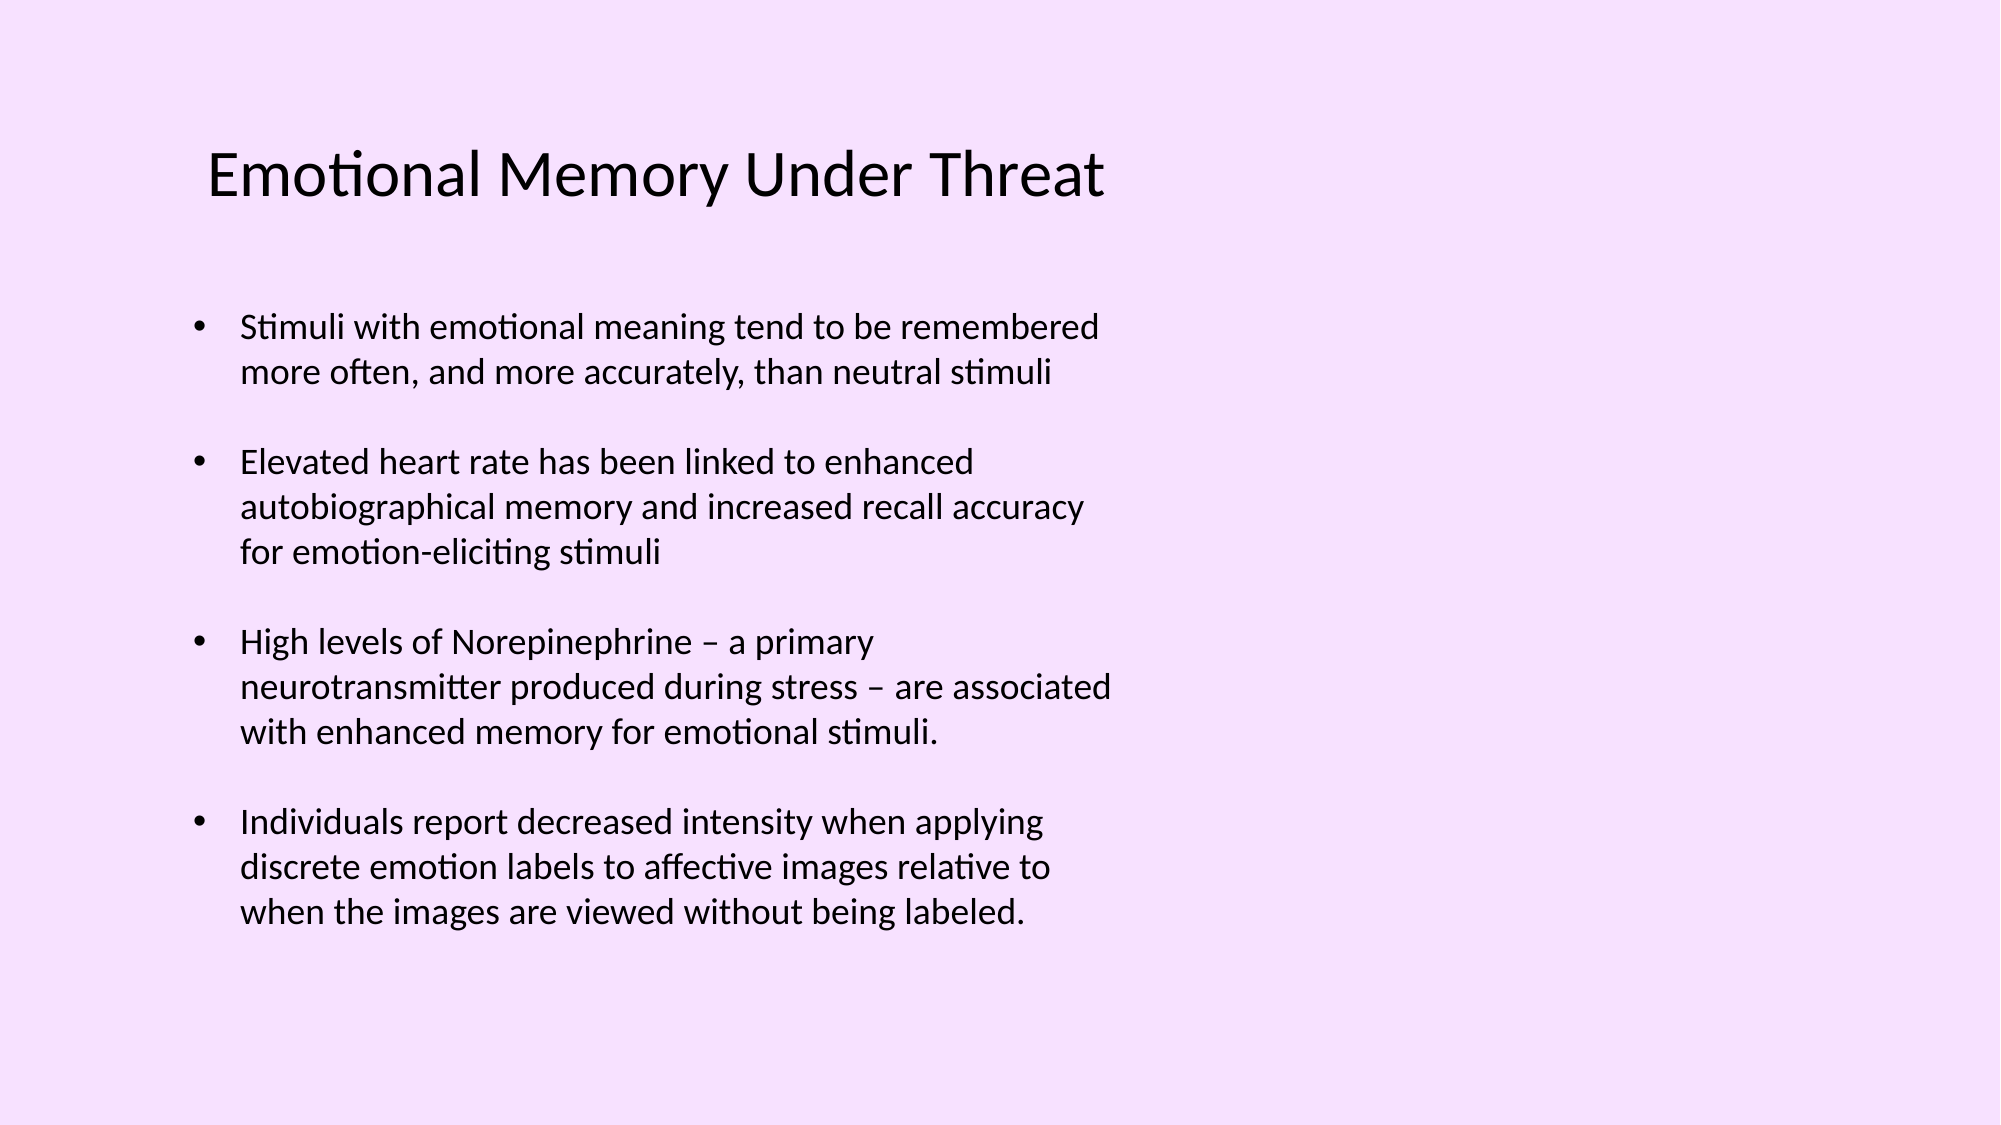

Emotional Memory Under Threat
Stimuli with emotional meaning tend to be remembered more often, and more accurately, than neutral stimuli
Elevated heart rate has been linked to enhanced autobiographical memory and increased recall accuracy for emotion-eliciting stimuli
High levels of Norepinephrine – a primary neurotransmitter produced during stress – are associated with enhanced memory for emotional stimuli.

Individuals report decreased intensity when applying discrete emotion labels to affective images relative to when the images are viewed without being labeled.